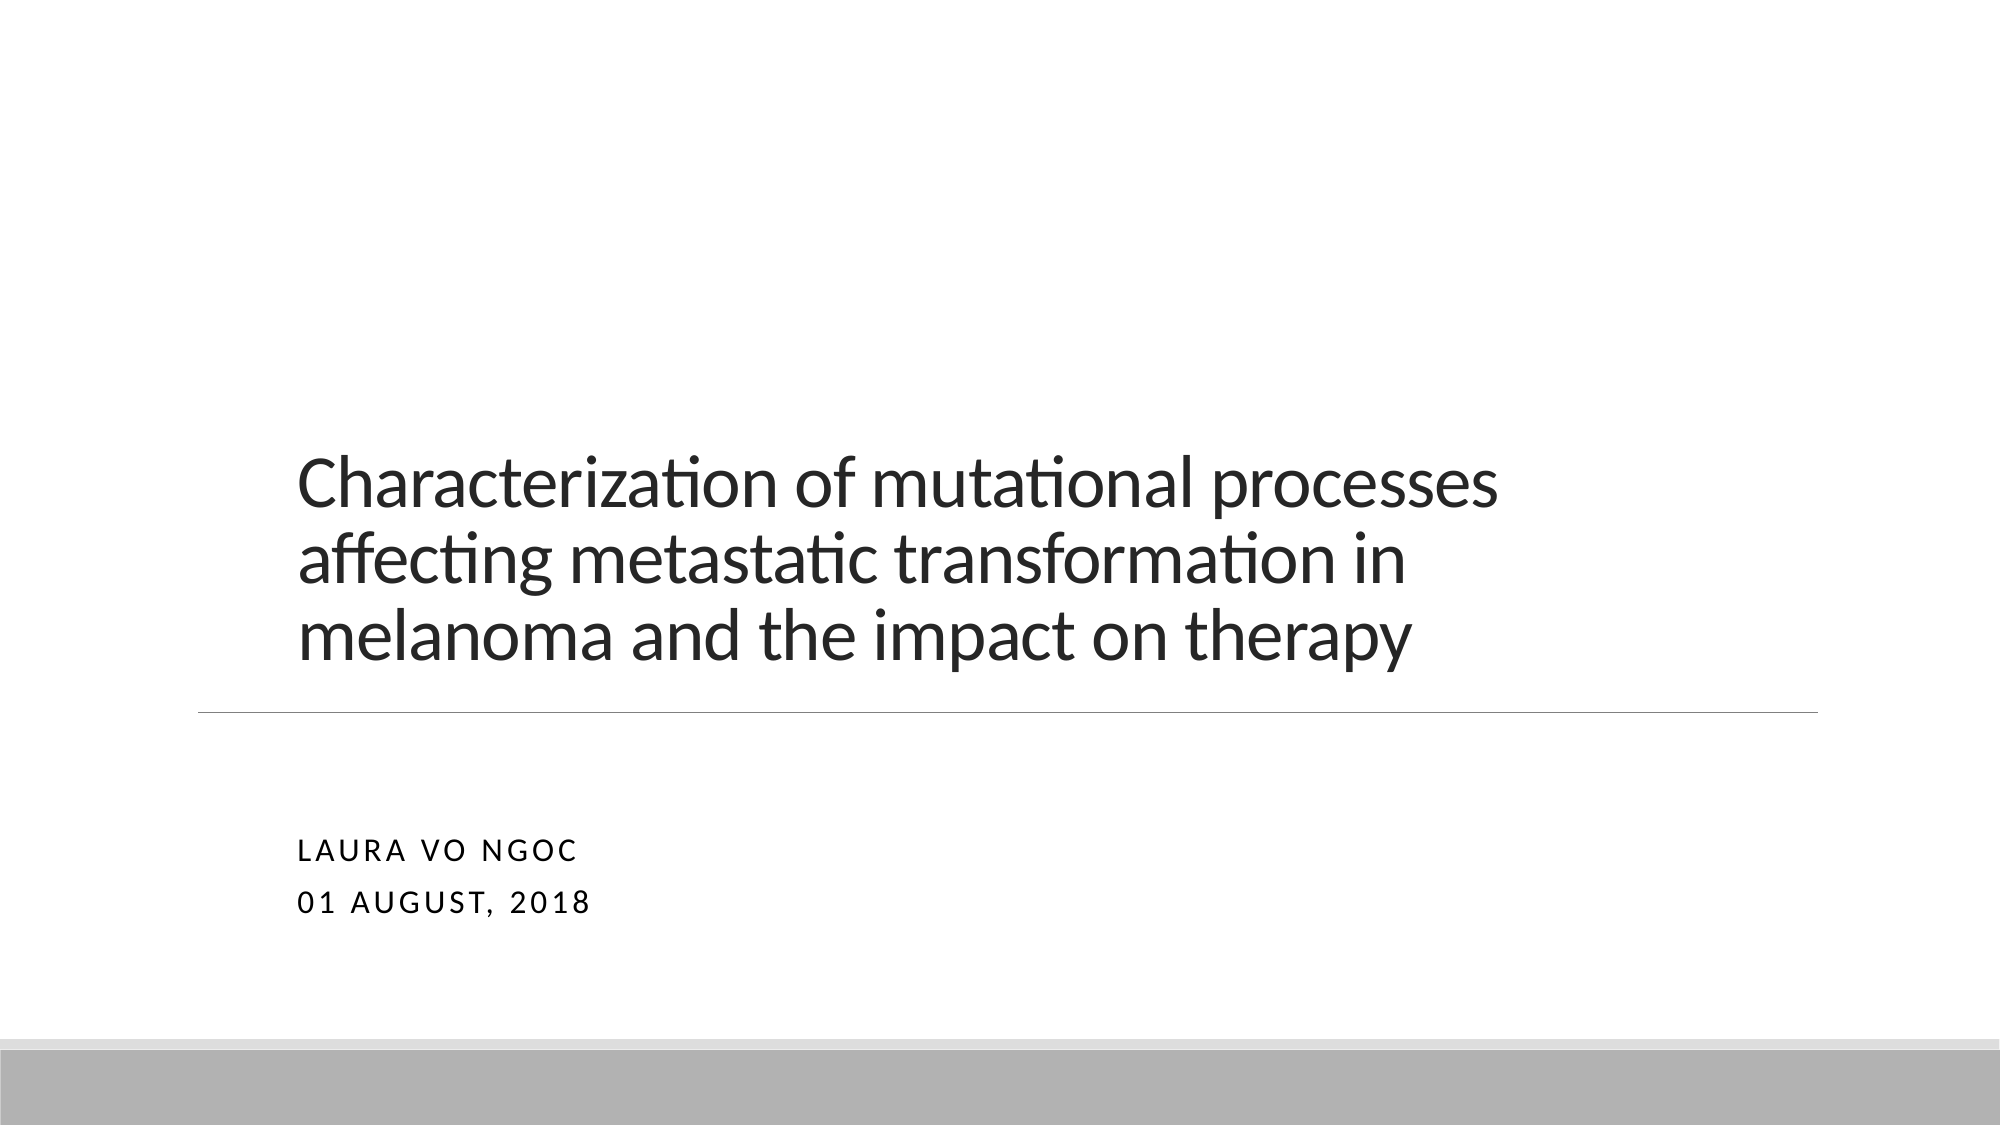

# Characterization of mutational processes affecting metastatic transformation in melanoma and the impact on therapy

Laura Vo Ngoc
01 August, 2018